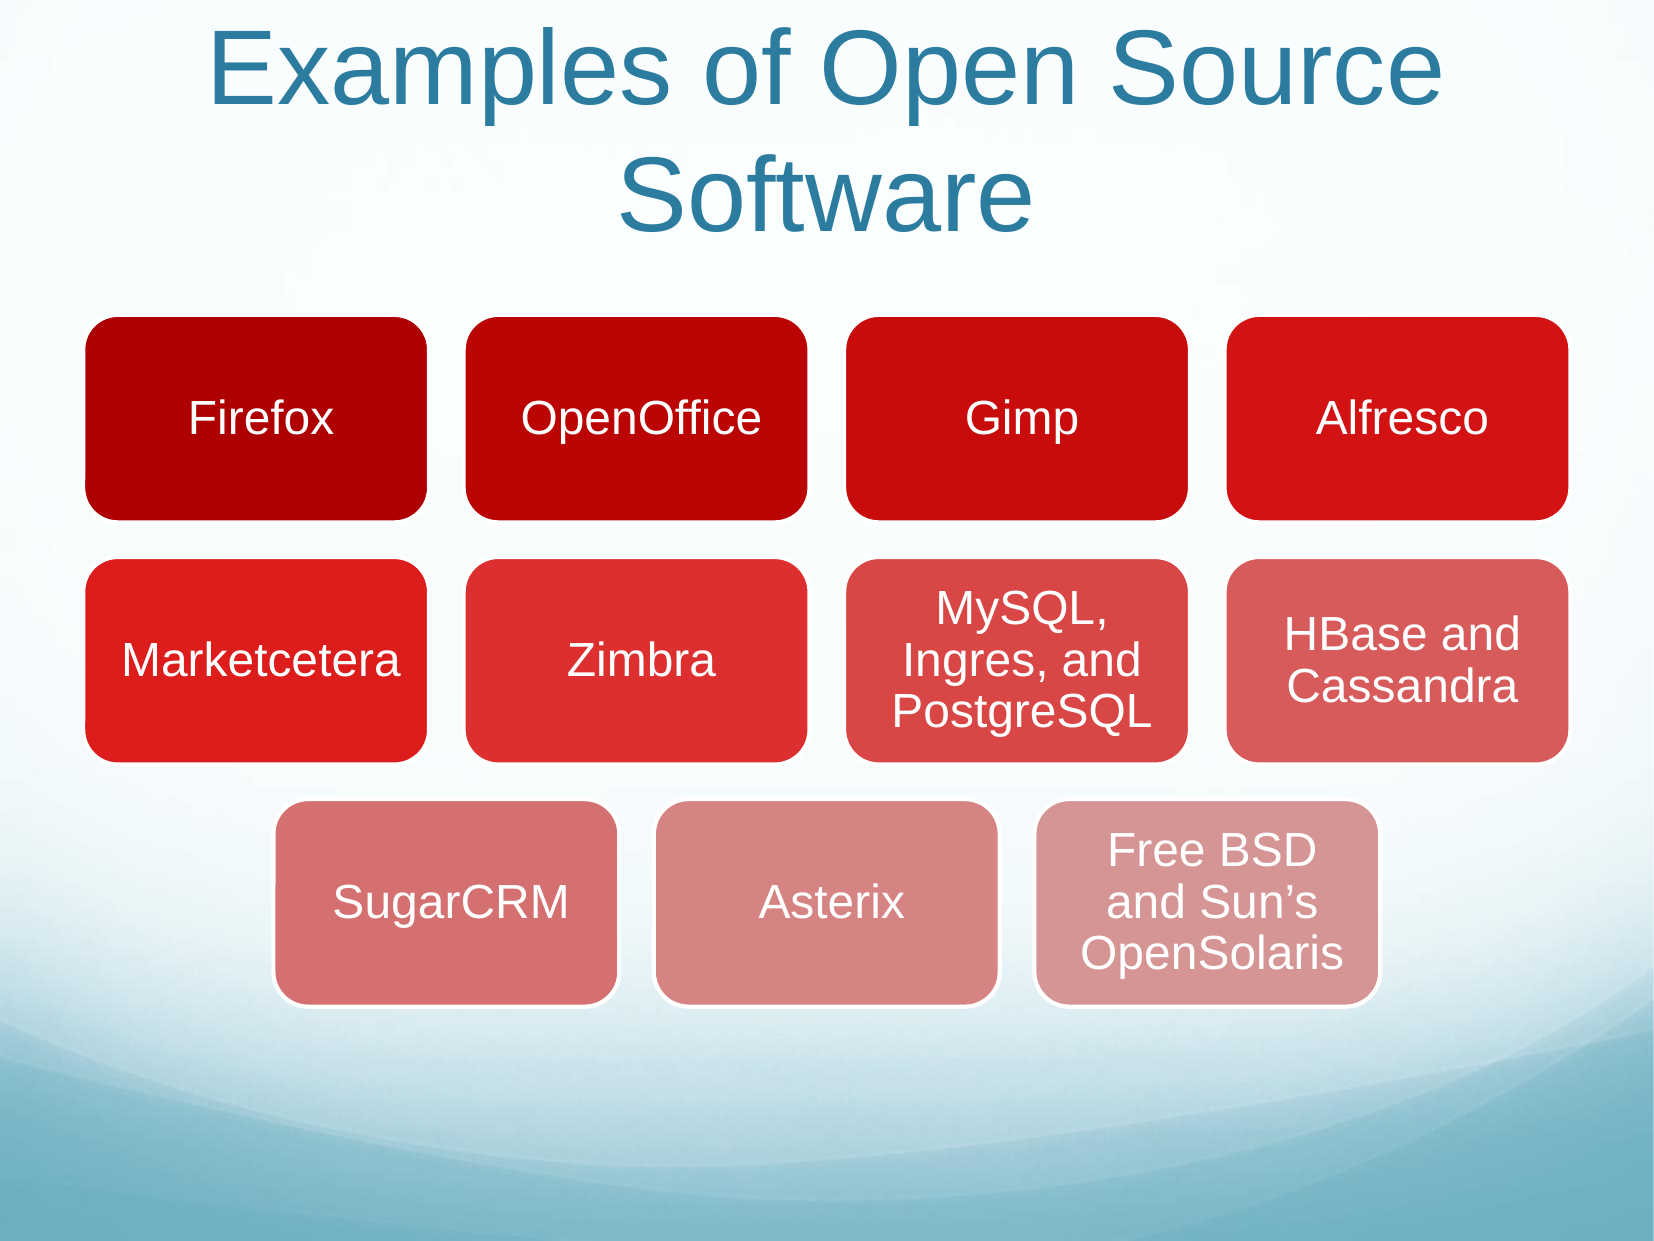

# Examples of Open Source Software
Firefox
OpenOffice
Gimp
Alfresco
Marketcetera
Zimbra
MySQL, Ingres, and PostgreSQL
HBase and Cassandra
SugarCRM
Asterix
Free BSD and Sun’s OpenSolaris